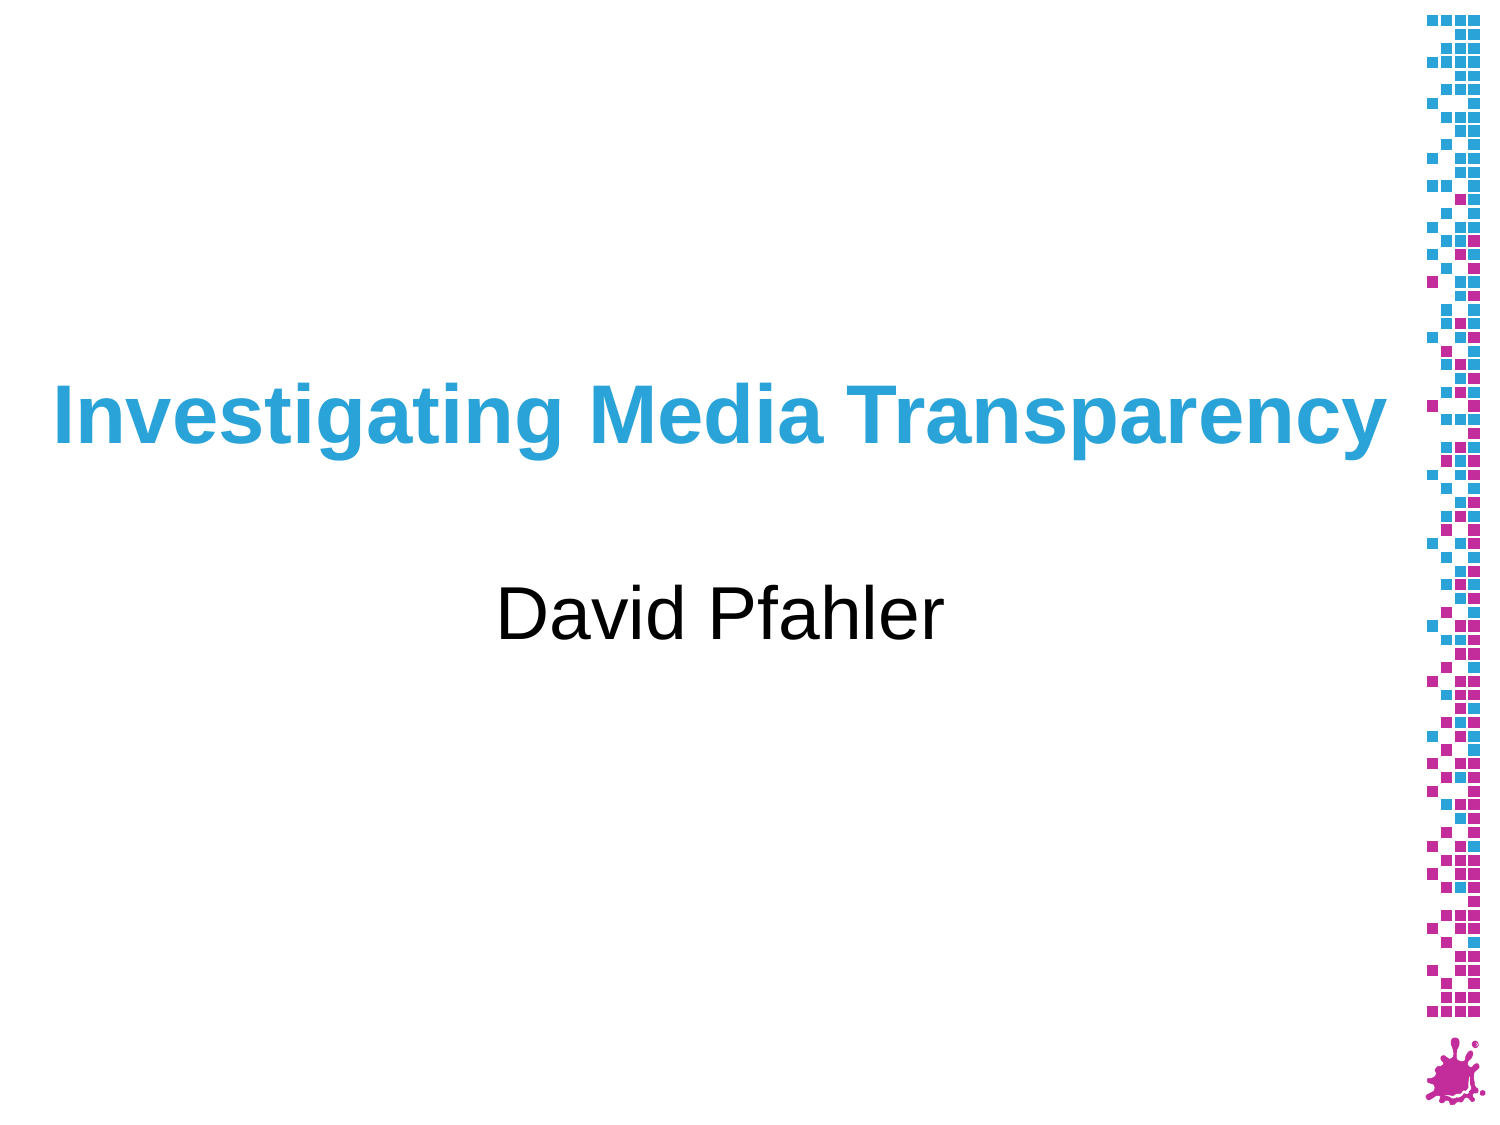

# Investigating Media Transparency
David Pfahler
Institute of Computer Graphics and Algorithms
Vienna University of Technology